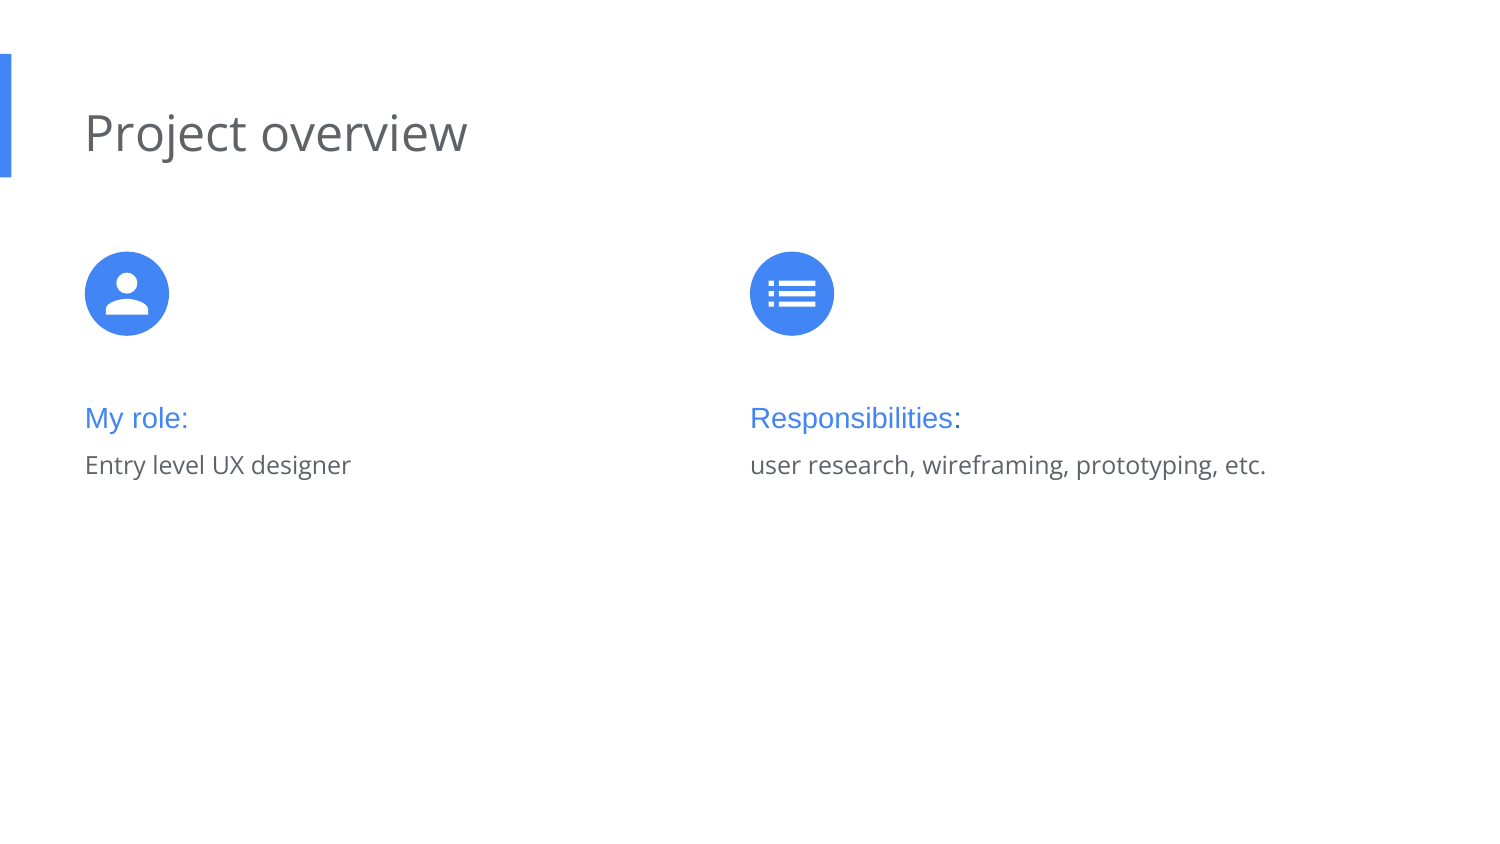

Project overview

My role:
Entry level UX designer
Responsibilities:
user research, wireframing, prototyping, etc.